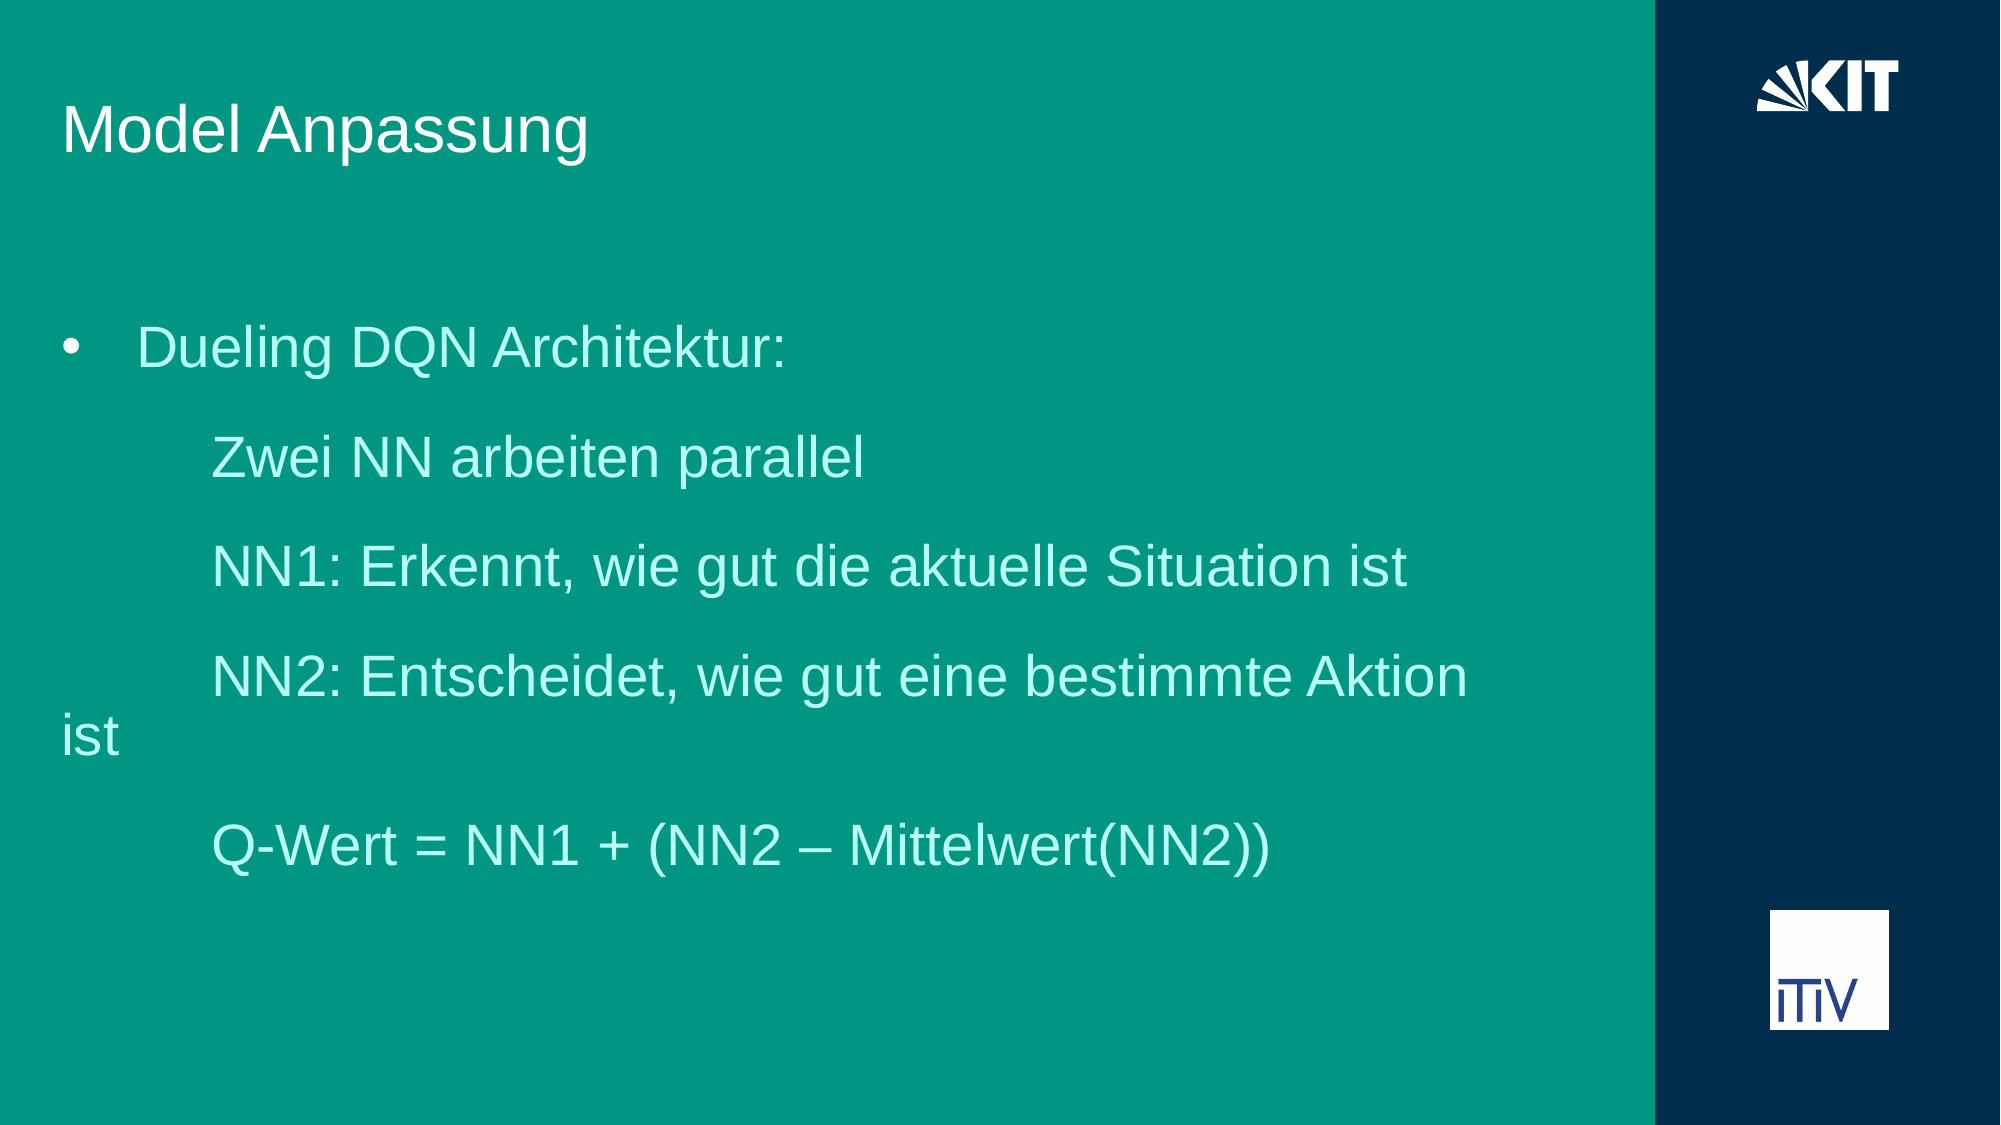

# Model Anpassung
Dueling DQN Architektur:
	Zwei NN arbeiten parallel
	NN1: Erkennt, wie gut die aktuelle Situation ist
	NN2: Entscheidet, wie gut eine bestimmte Aktion ist
	Q-Wert = NN1 + (NN2 – Mittelwert(NN2))

11/02/26
Name - Title of Presentation
24